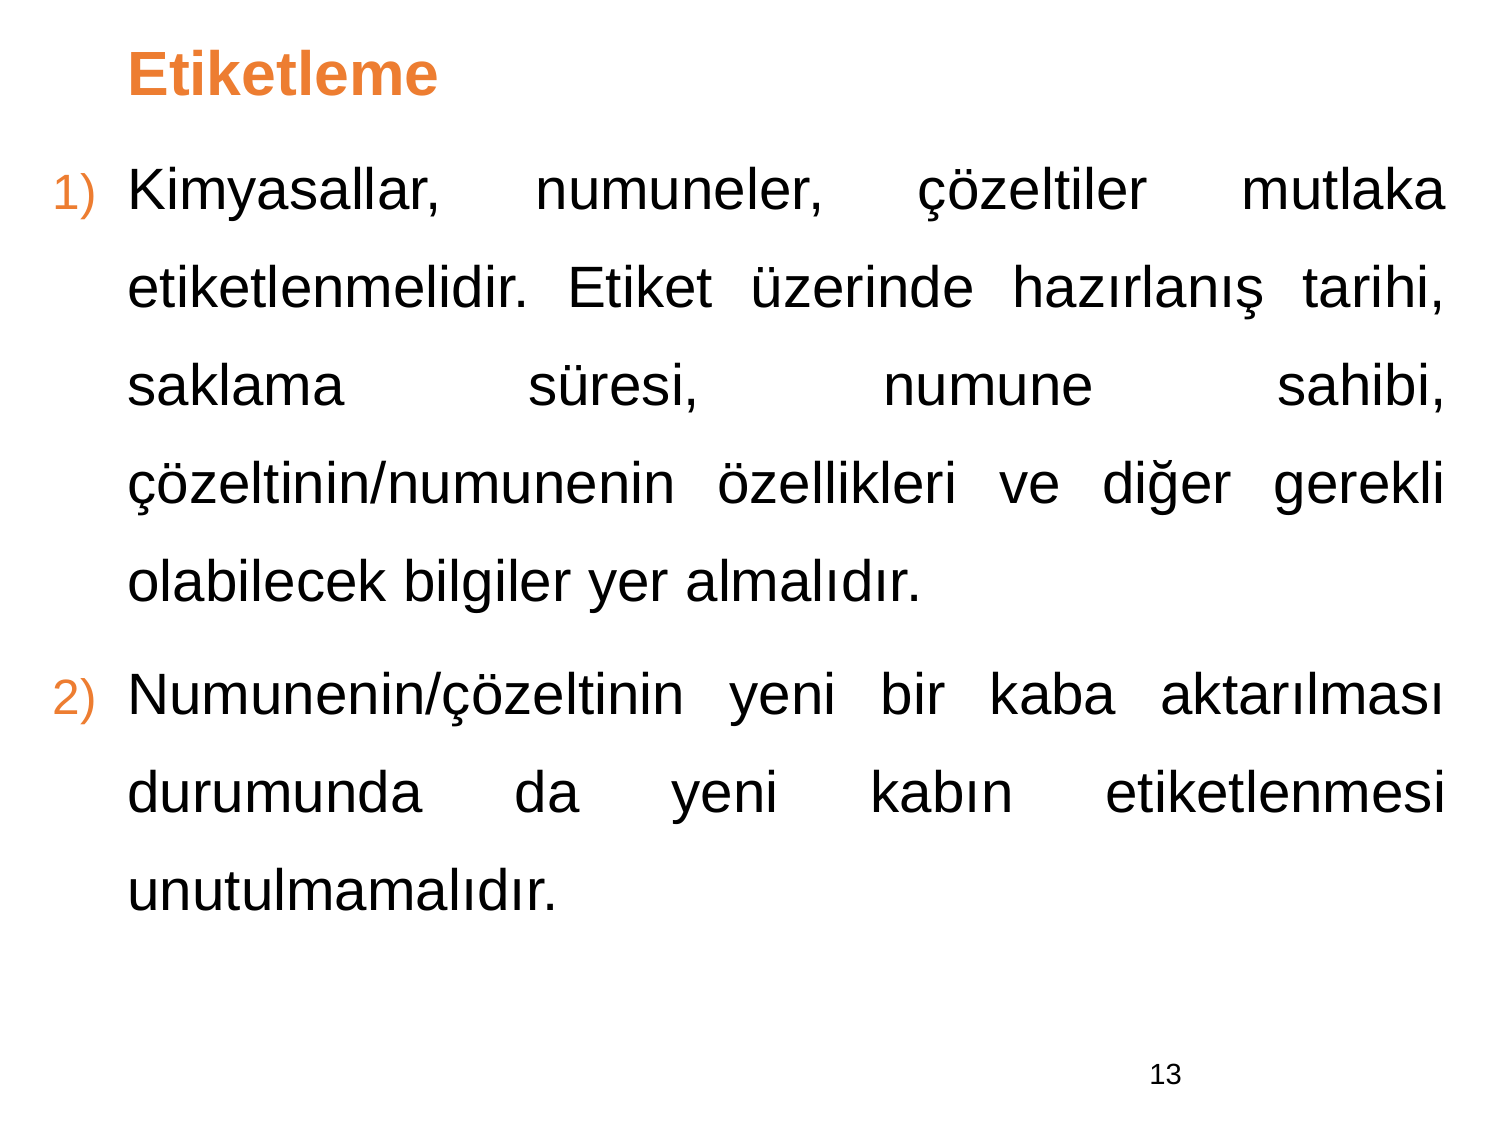

Etiketleme
Kimyasallar, numuneler, çözeltiler mutlaka etiketlenmelidir. Etiket üzerinde hazırlanış tarihi, saklama süresi, numune sahibi, çözeltinin/numunenin özellikleri ve diğer gerekli olabilecek bilgiler yer almalıdır.
Numunenin/çözeltinin yeni bir kaba aktarılması durumunda da yeni kabın etiketlenmesi unutulmamalıdır.

13